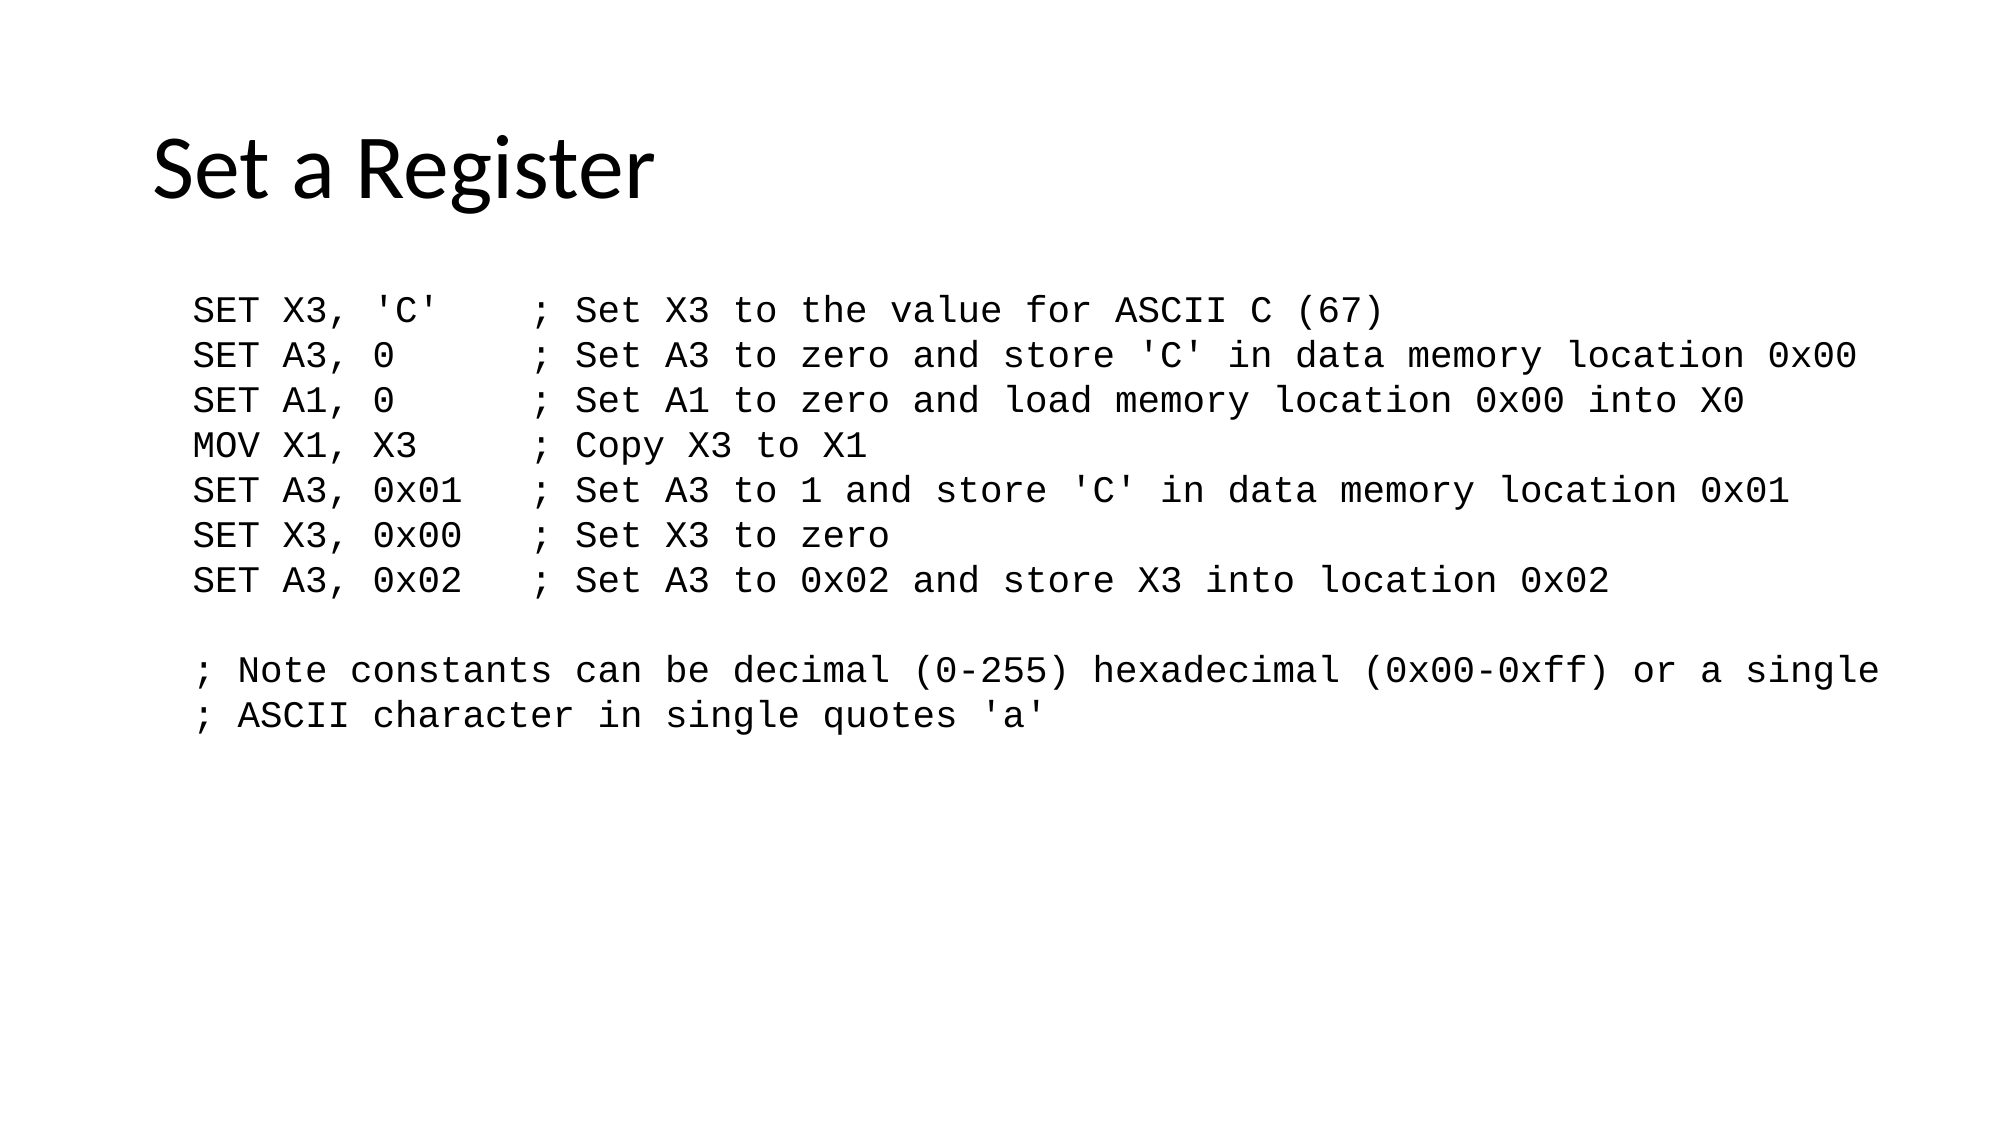

# Set a Register
SET X3, 'C'    ; Set X3 to the value for ASCII C (67)
SET A3, 0      ; Set A3 to zero and store 'C' in data memory location 0x00
SET A1, 0      ; Set A1 to zero and load memory location 0x00 into X0
MOV X1, X3     ; Copy X3 to X1
SET A3, 0x01   ; Set A3 to 1 and store 'C' in data memory location 0x01
SET X3, 0x00   ; Set X3 to zero
SET A3, 0x02   ; Set A3 to 0x02 and store X3 into location 0x02

; Note constants can be decimal (0-255) hexadecimal (0x00-0xff) or a single
; ASCII character in single quotes 'a'